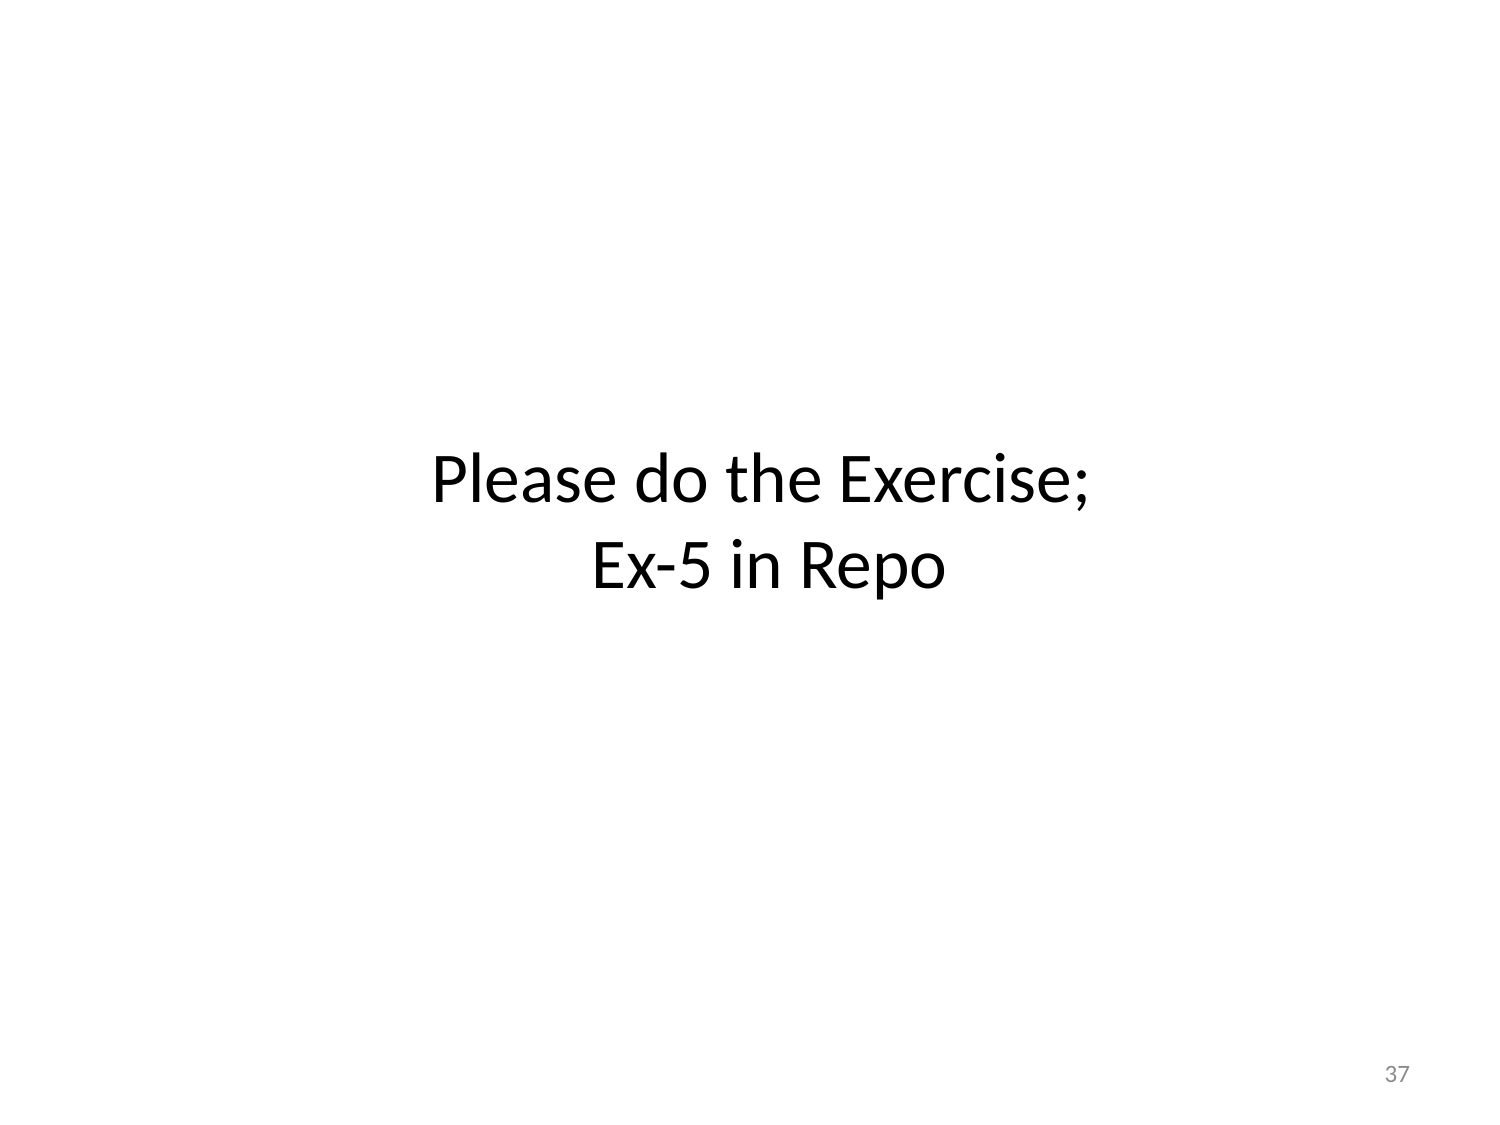

# Please do the Exercise; Ex-5 in Repo
37